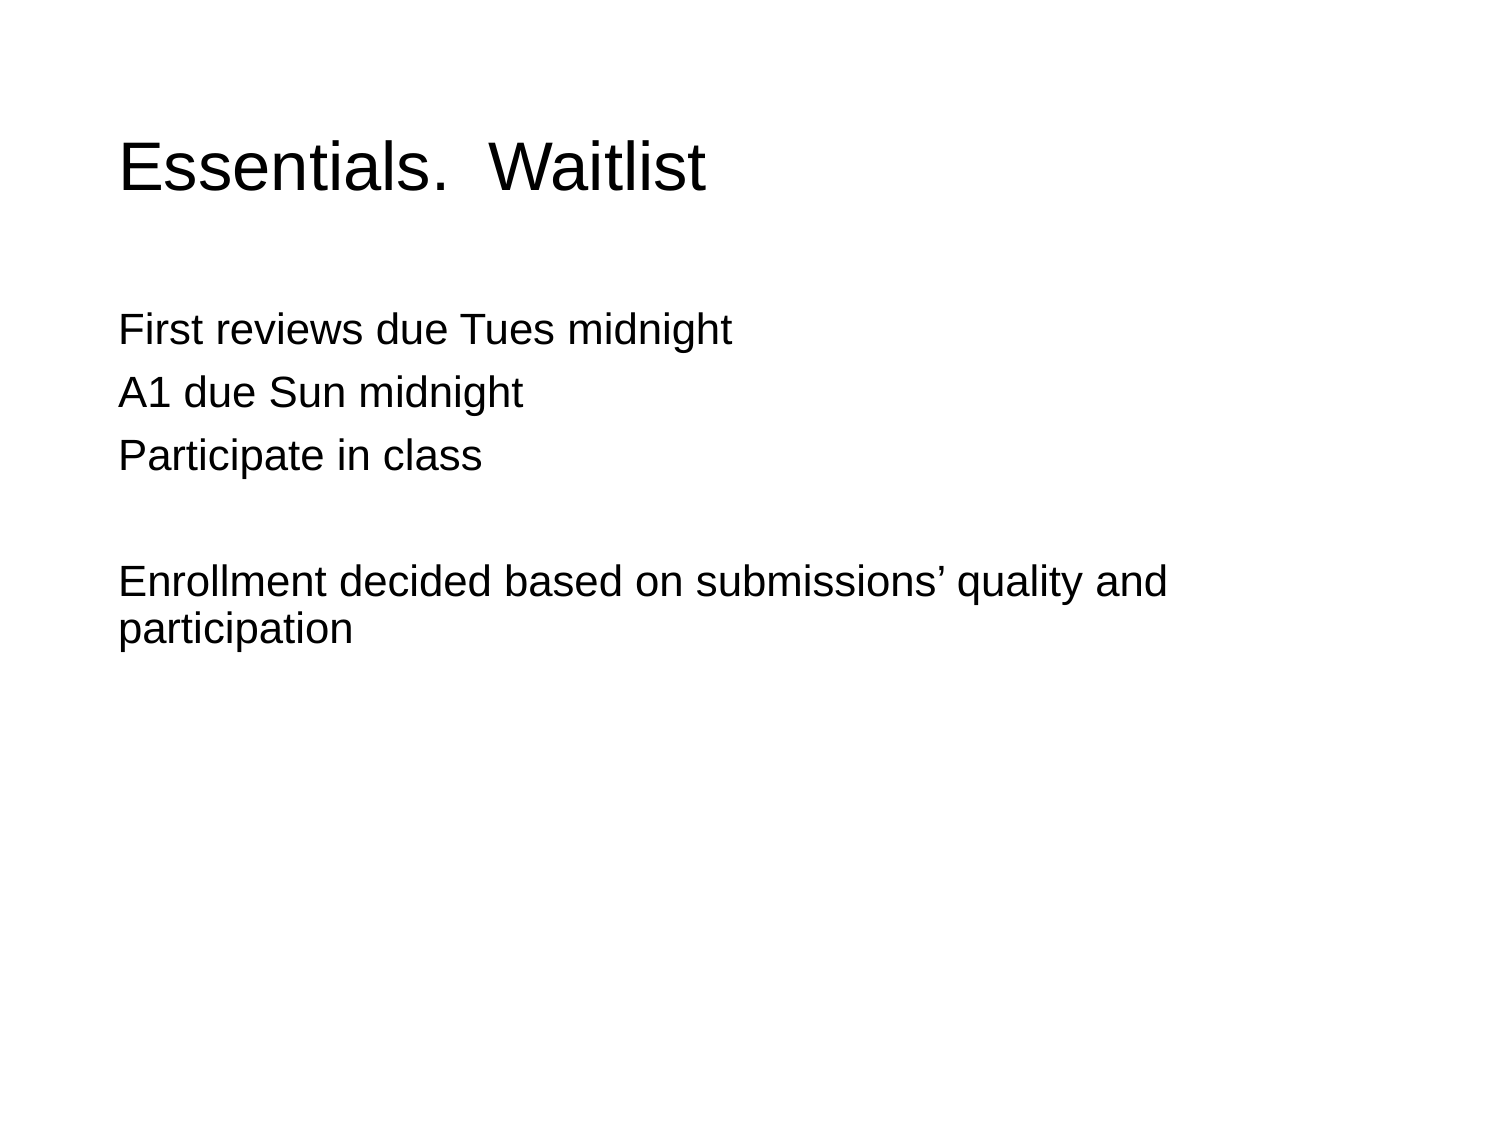

# Essentials.  Waitlist
First reviews due Tues midnight
A1 due Sun midnight
Participate in class

Enrollment decided based on submissions’ quality and participation